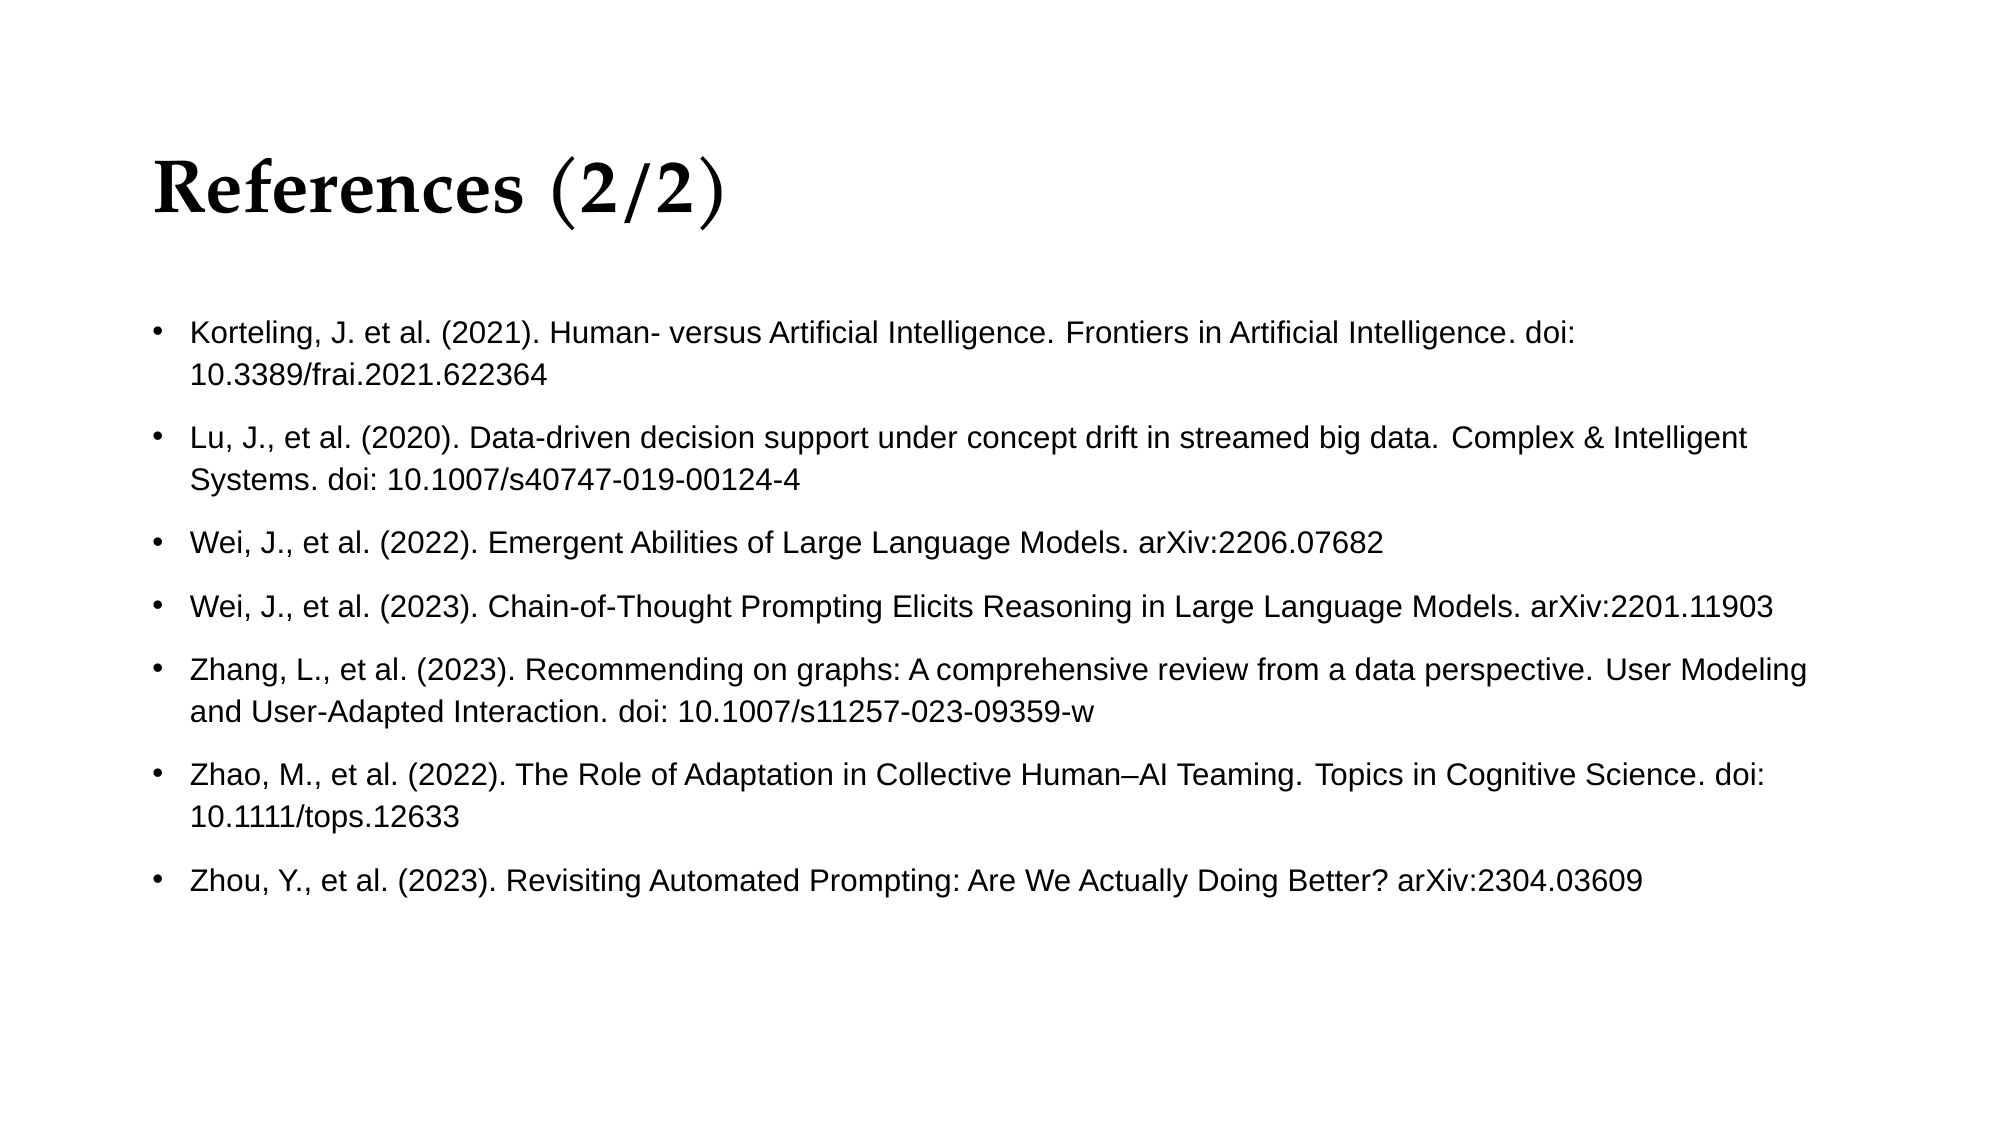

# References (2/2)
Korteling, J. et al. (2021). Human- versus Artificial Intelligence. Frontiers in Artificial Intelligence. doi: 10.3389/frai.2021.622364
Lu, J., et al. (2020). Data-driven decision support under concept drift in streamed big data. Complex & Intelligent Systems. doi: 10.1007/s40747-019-00124-4
Wei, J., et al. (2022). Emergent Abilities of Large Language Models. arXiv:2206.07682
Wei, J., et al. (2023). Chain-of-Thought Prompting Elicits Reasoning in Large Language Models. arXiv:2201.11903
Zhang, L., et al. (2023). Recommending on graphs: A comprehensive review from a data perspective. User Modeling and User-Adapted Interaction. doi: 10.1007/s11257-023-09359-w
Zhao, M., et al. (2022). The Role of Adaptation in Collective Human–AI Teaming. Topics in Cognitive Science. doi: 10.1111/tops.12633
Zhou, Y., et al. (2023). Revisiting Automated Prompting: Are We Actually Doing Better? arXiv:2304.03609